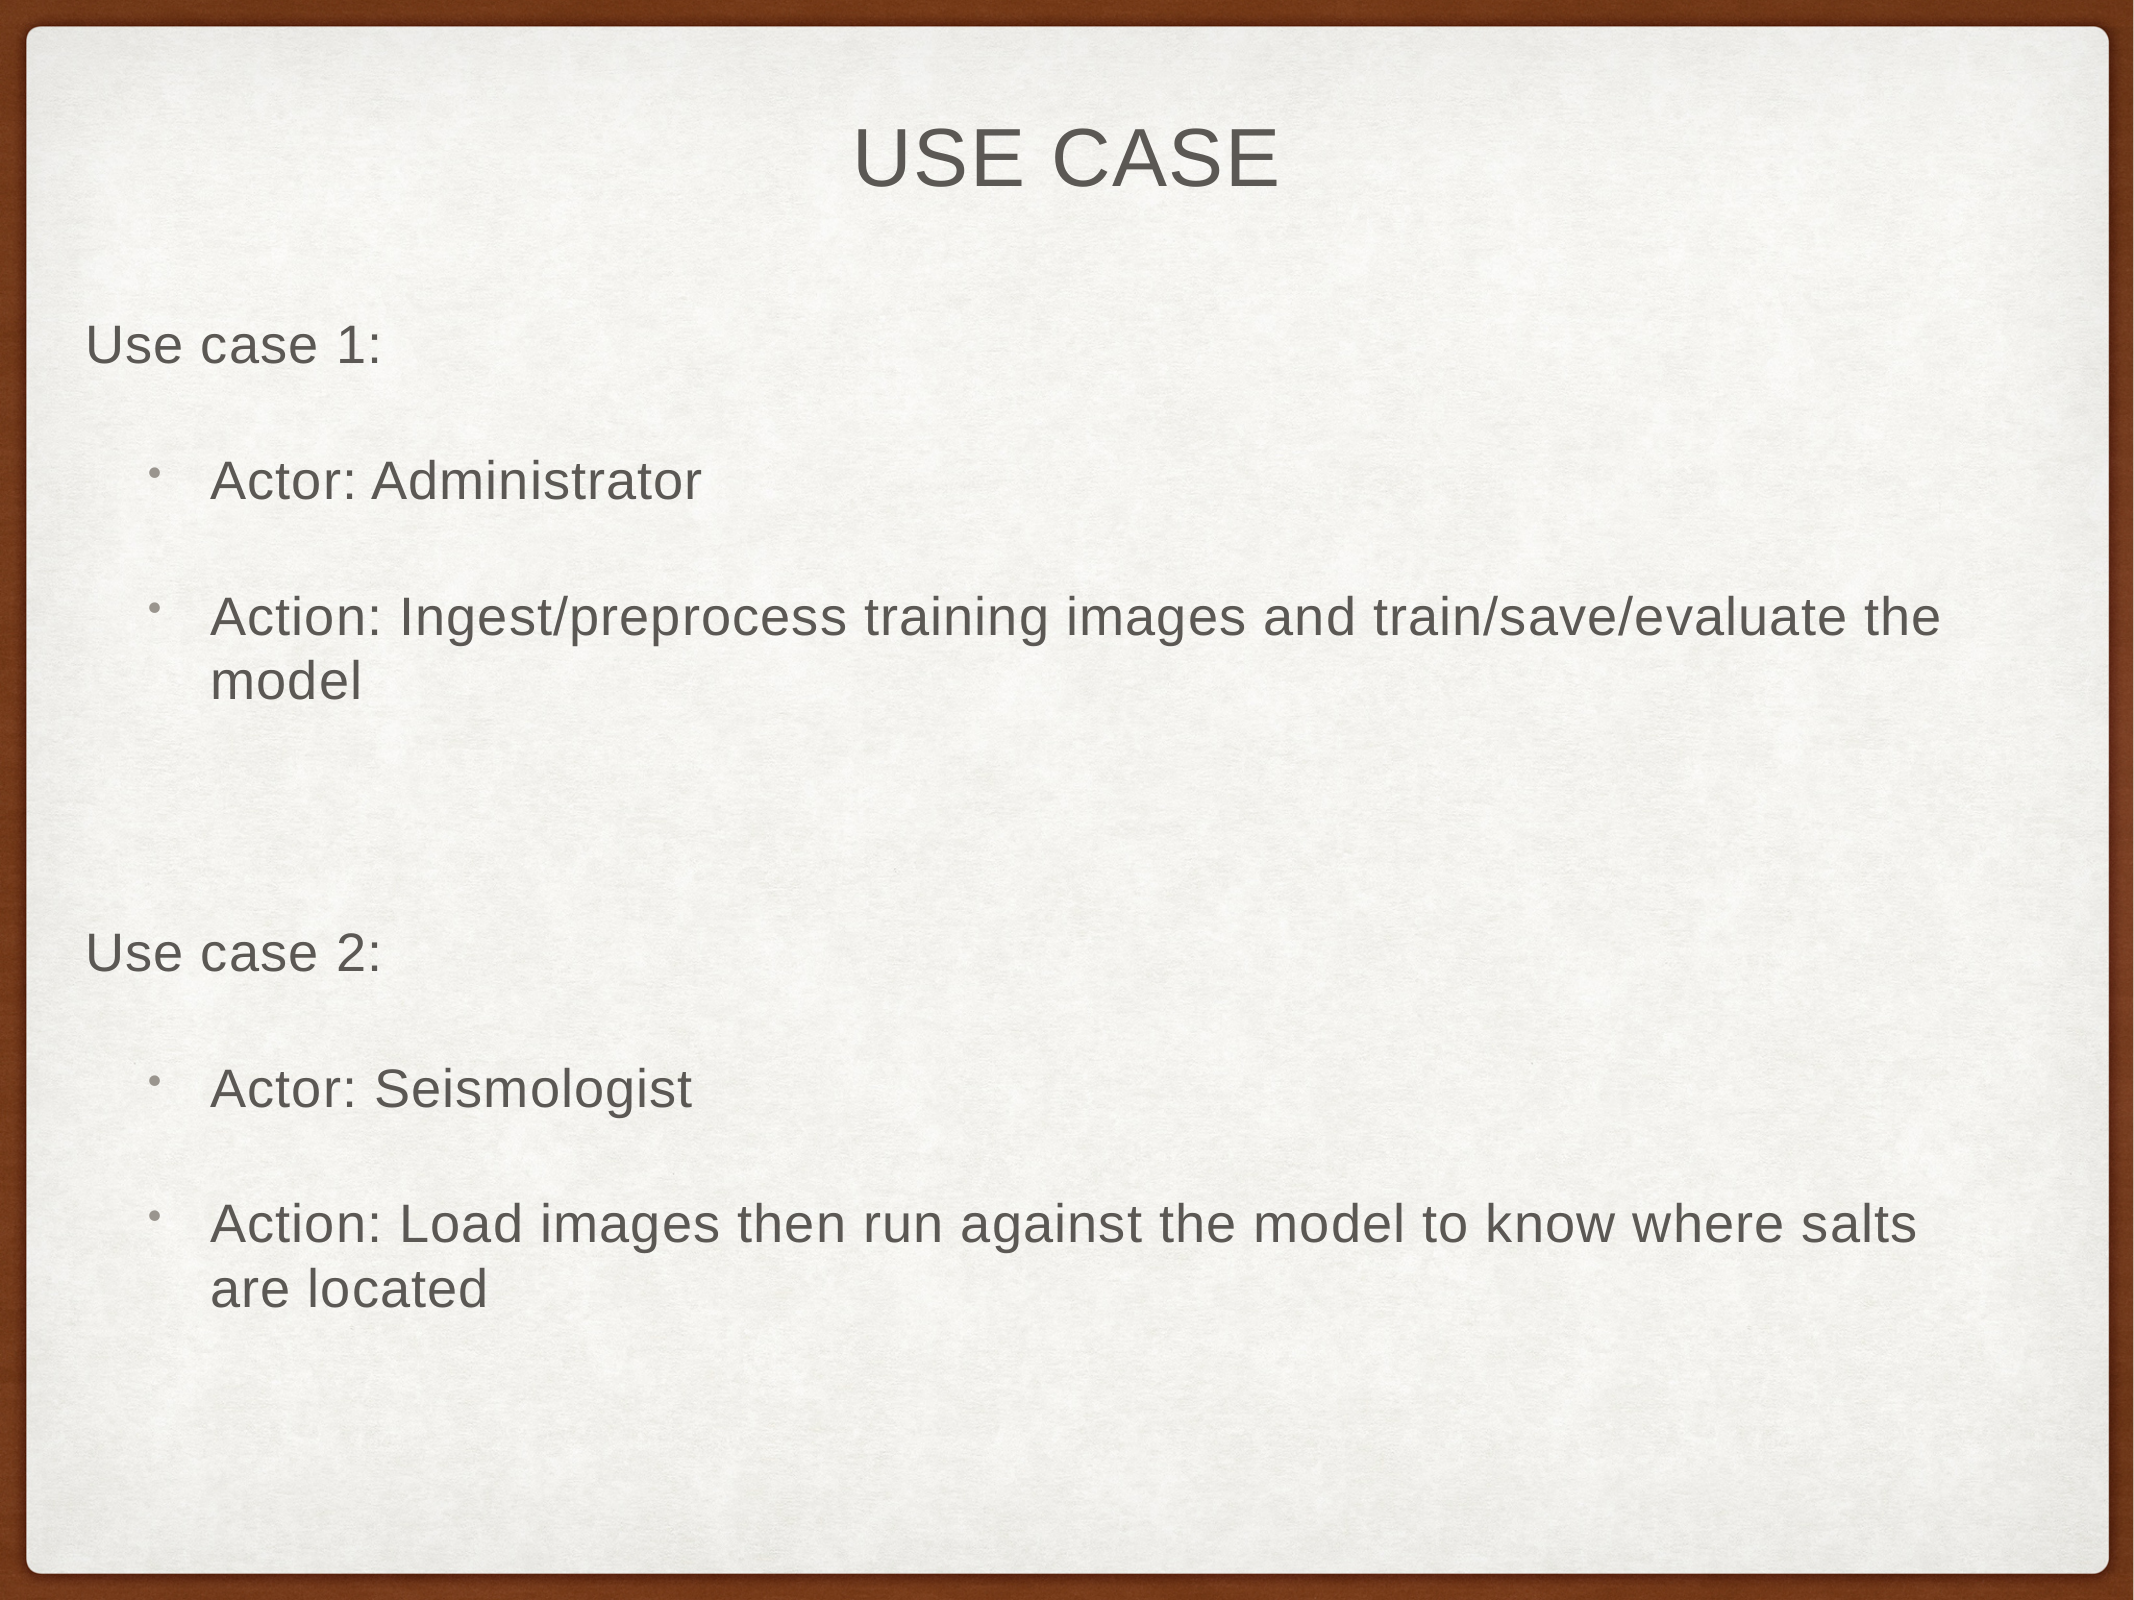

# Use case
Use case 1:
Actor: Administrator
Action: Ingest/preprocess training images and train/save/evaluate the model

Use case 2:
Actor: Seismologist
Action: Load images then run against the model to know where salts are located